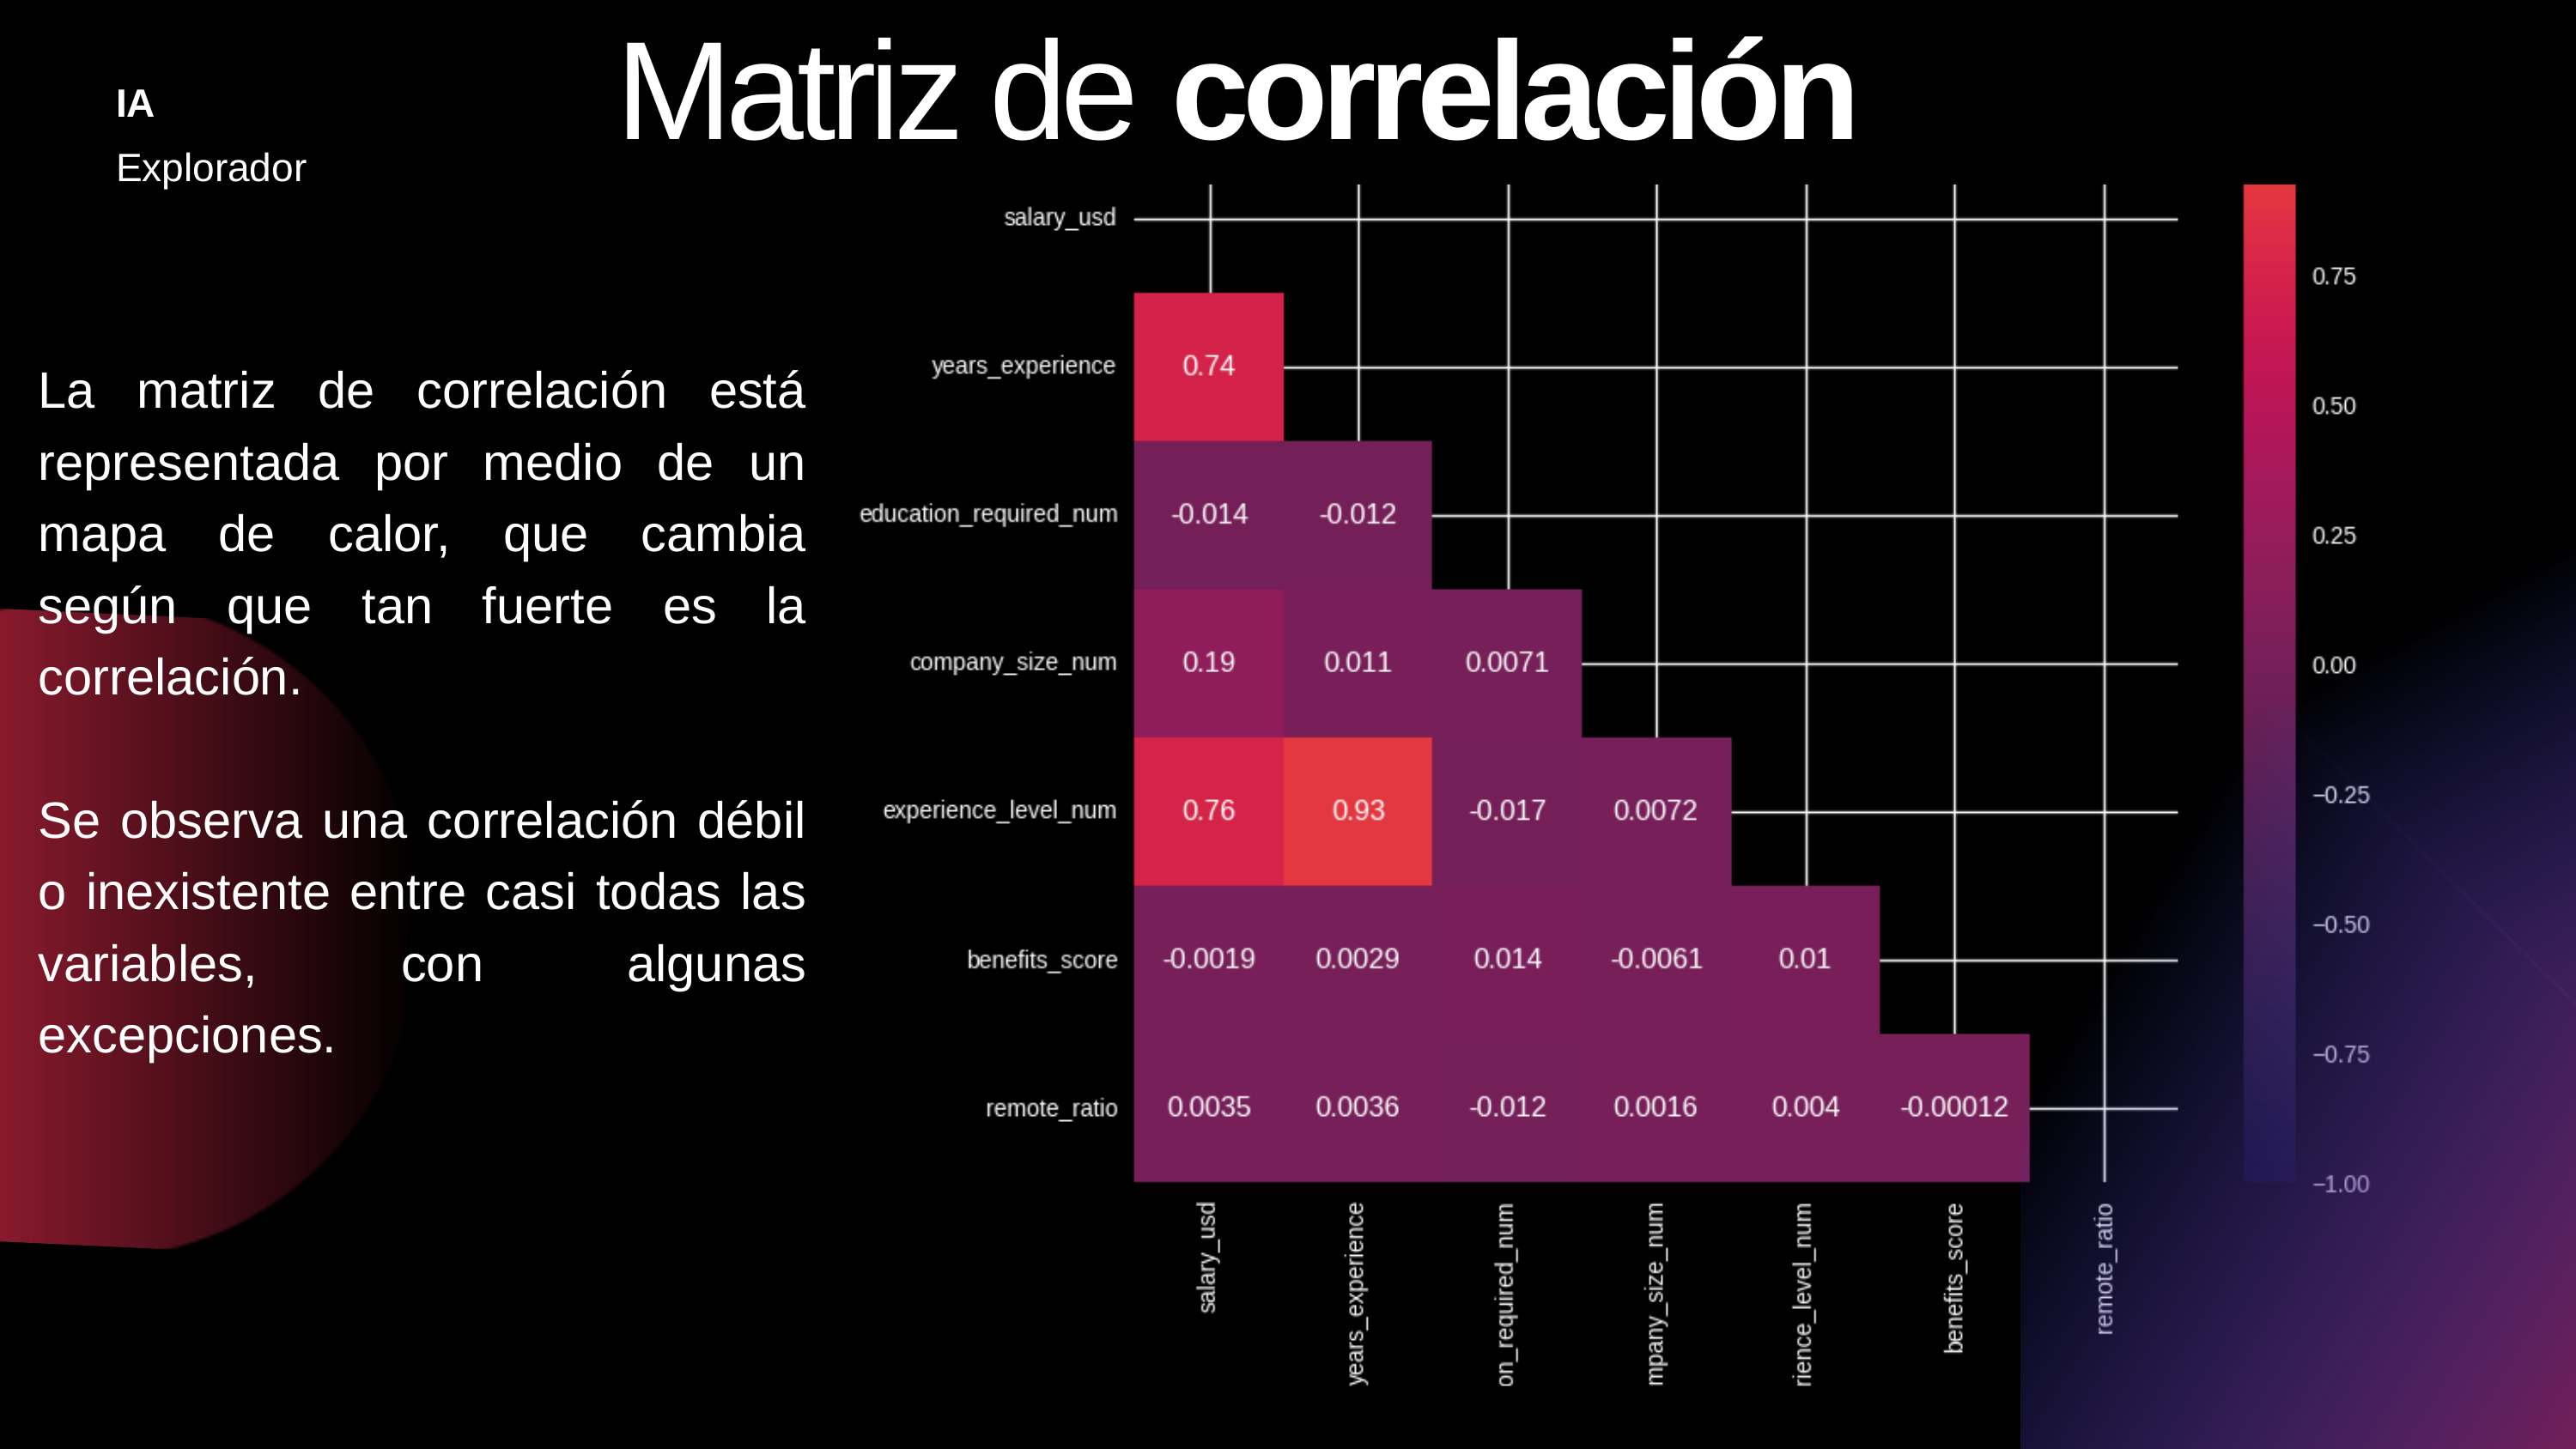

Matriz de correlación
IA
Explorador

La matriz de correlación está representada por medio de un mapa de calor, que cambia según que tan fuerte es la correlación.

Se observa una correlación débil o inexistente entre casi todas las variables, con algunas excepciones.